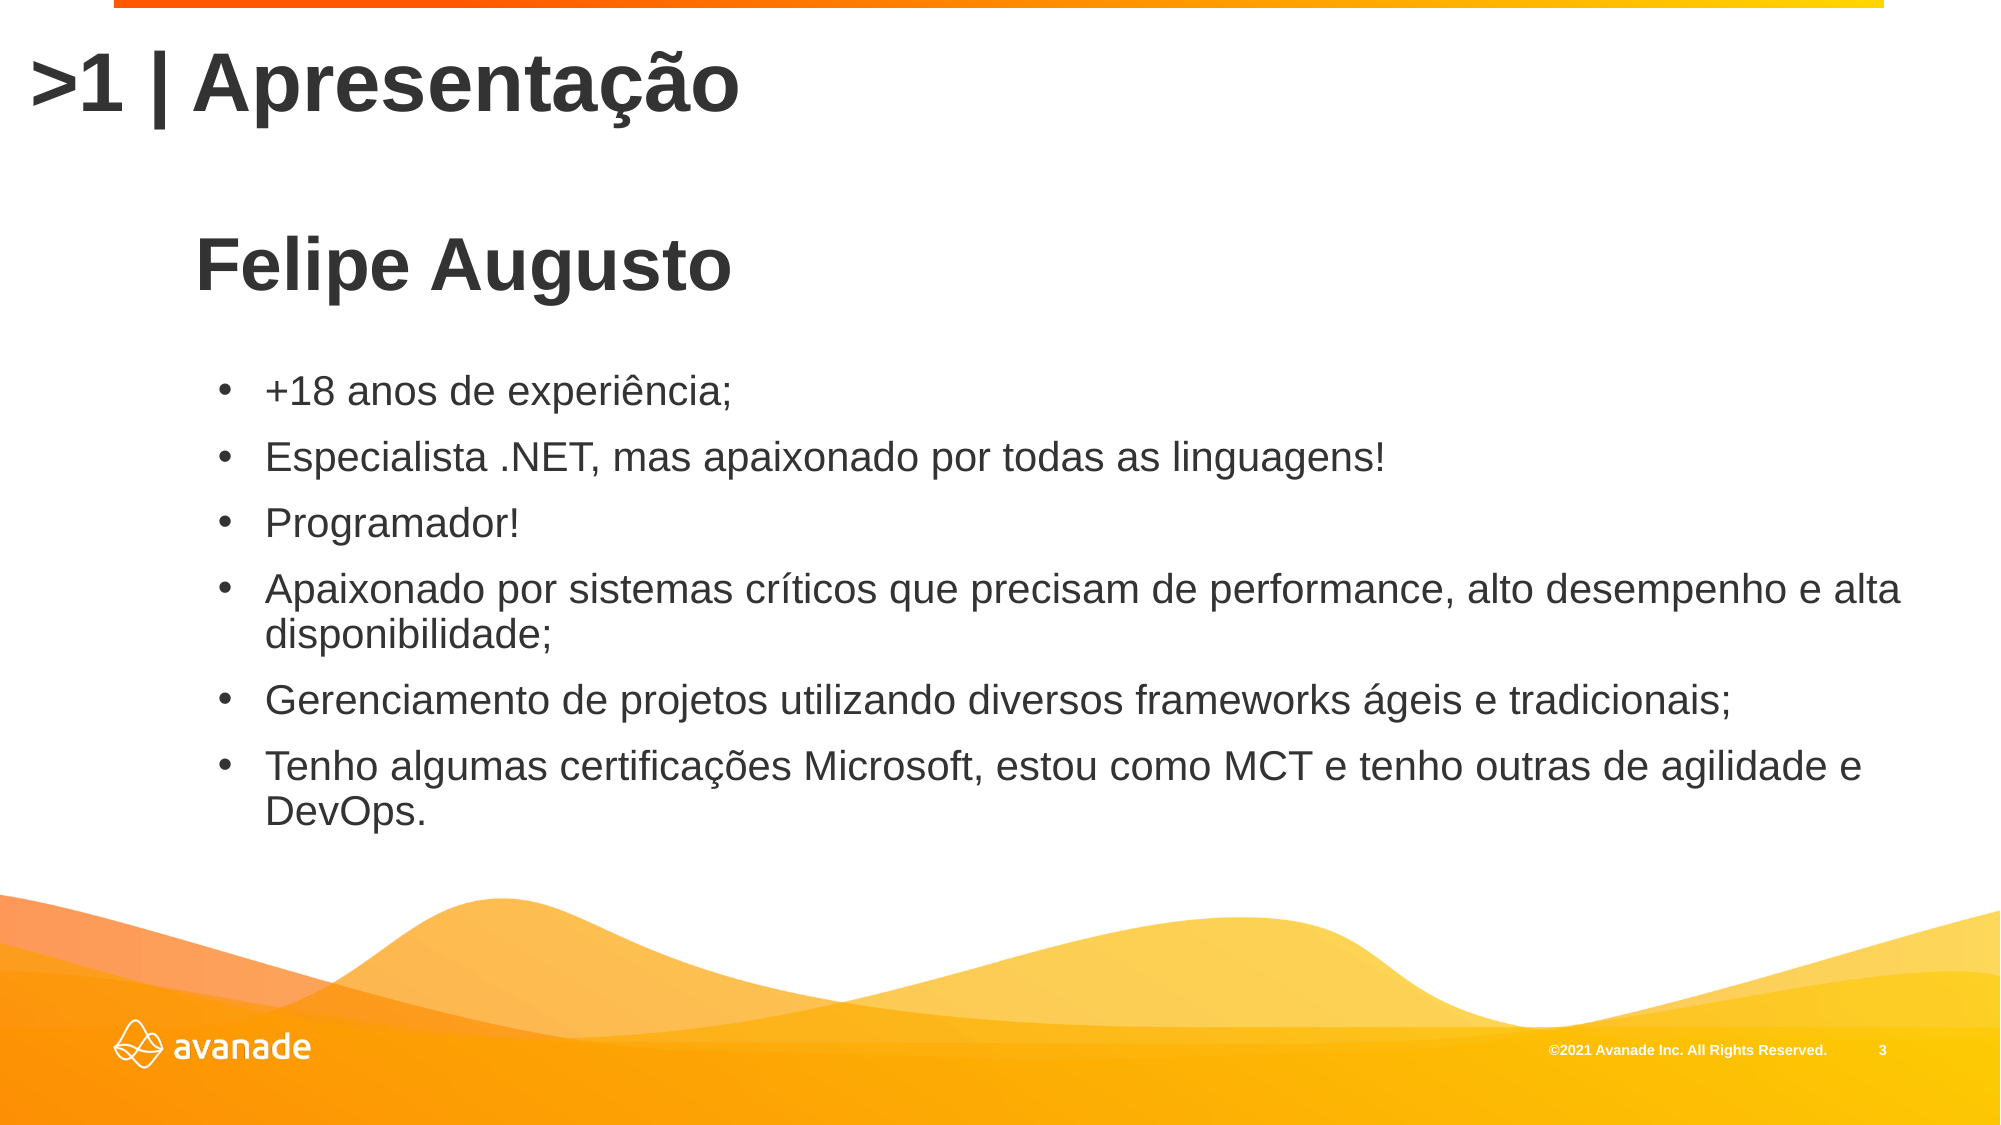

>1 | Apresentação
Felipe Augusto
+18 anos de experiência;
Especialista .NET, mas apaixonado por todas as linguagens!
Programador!
Apaixonado por sistemas críticos que precisam de performance, alto desempenho e alta disponibilidade;
Gerenciamento de projetos utilizando diversos frameworks ágeis e tradicionais;
Tenho algumas certificações Microsoft, estou como MCT e tenho outras de agilidade e DevOps.